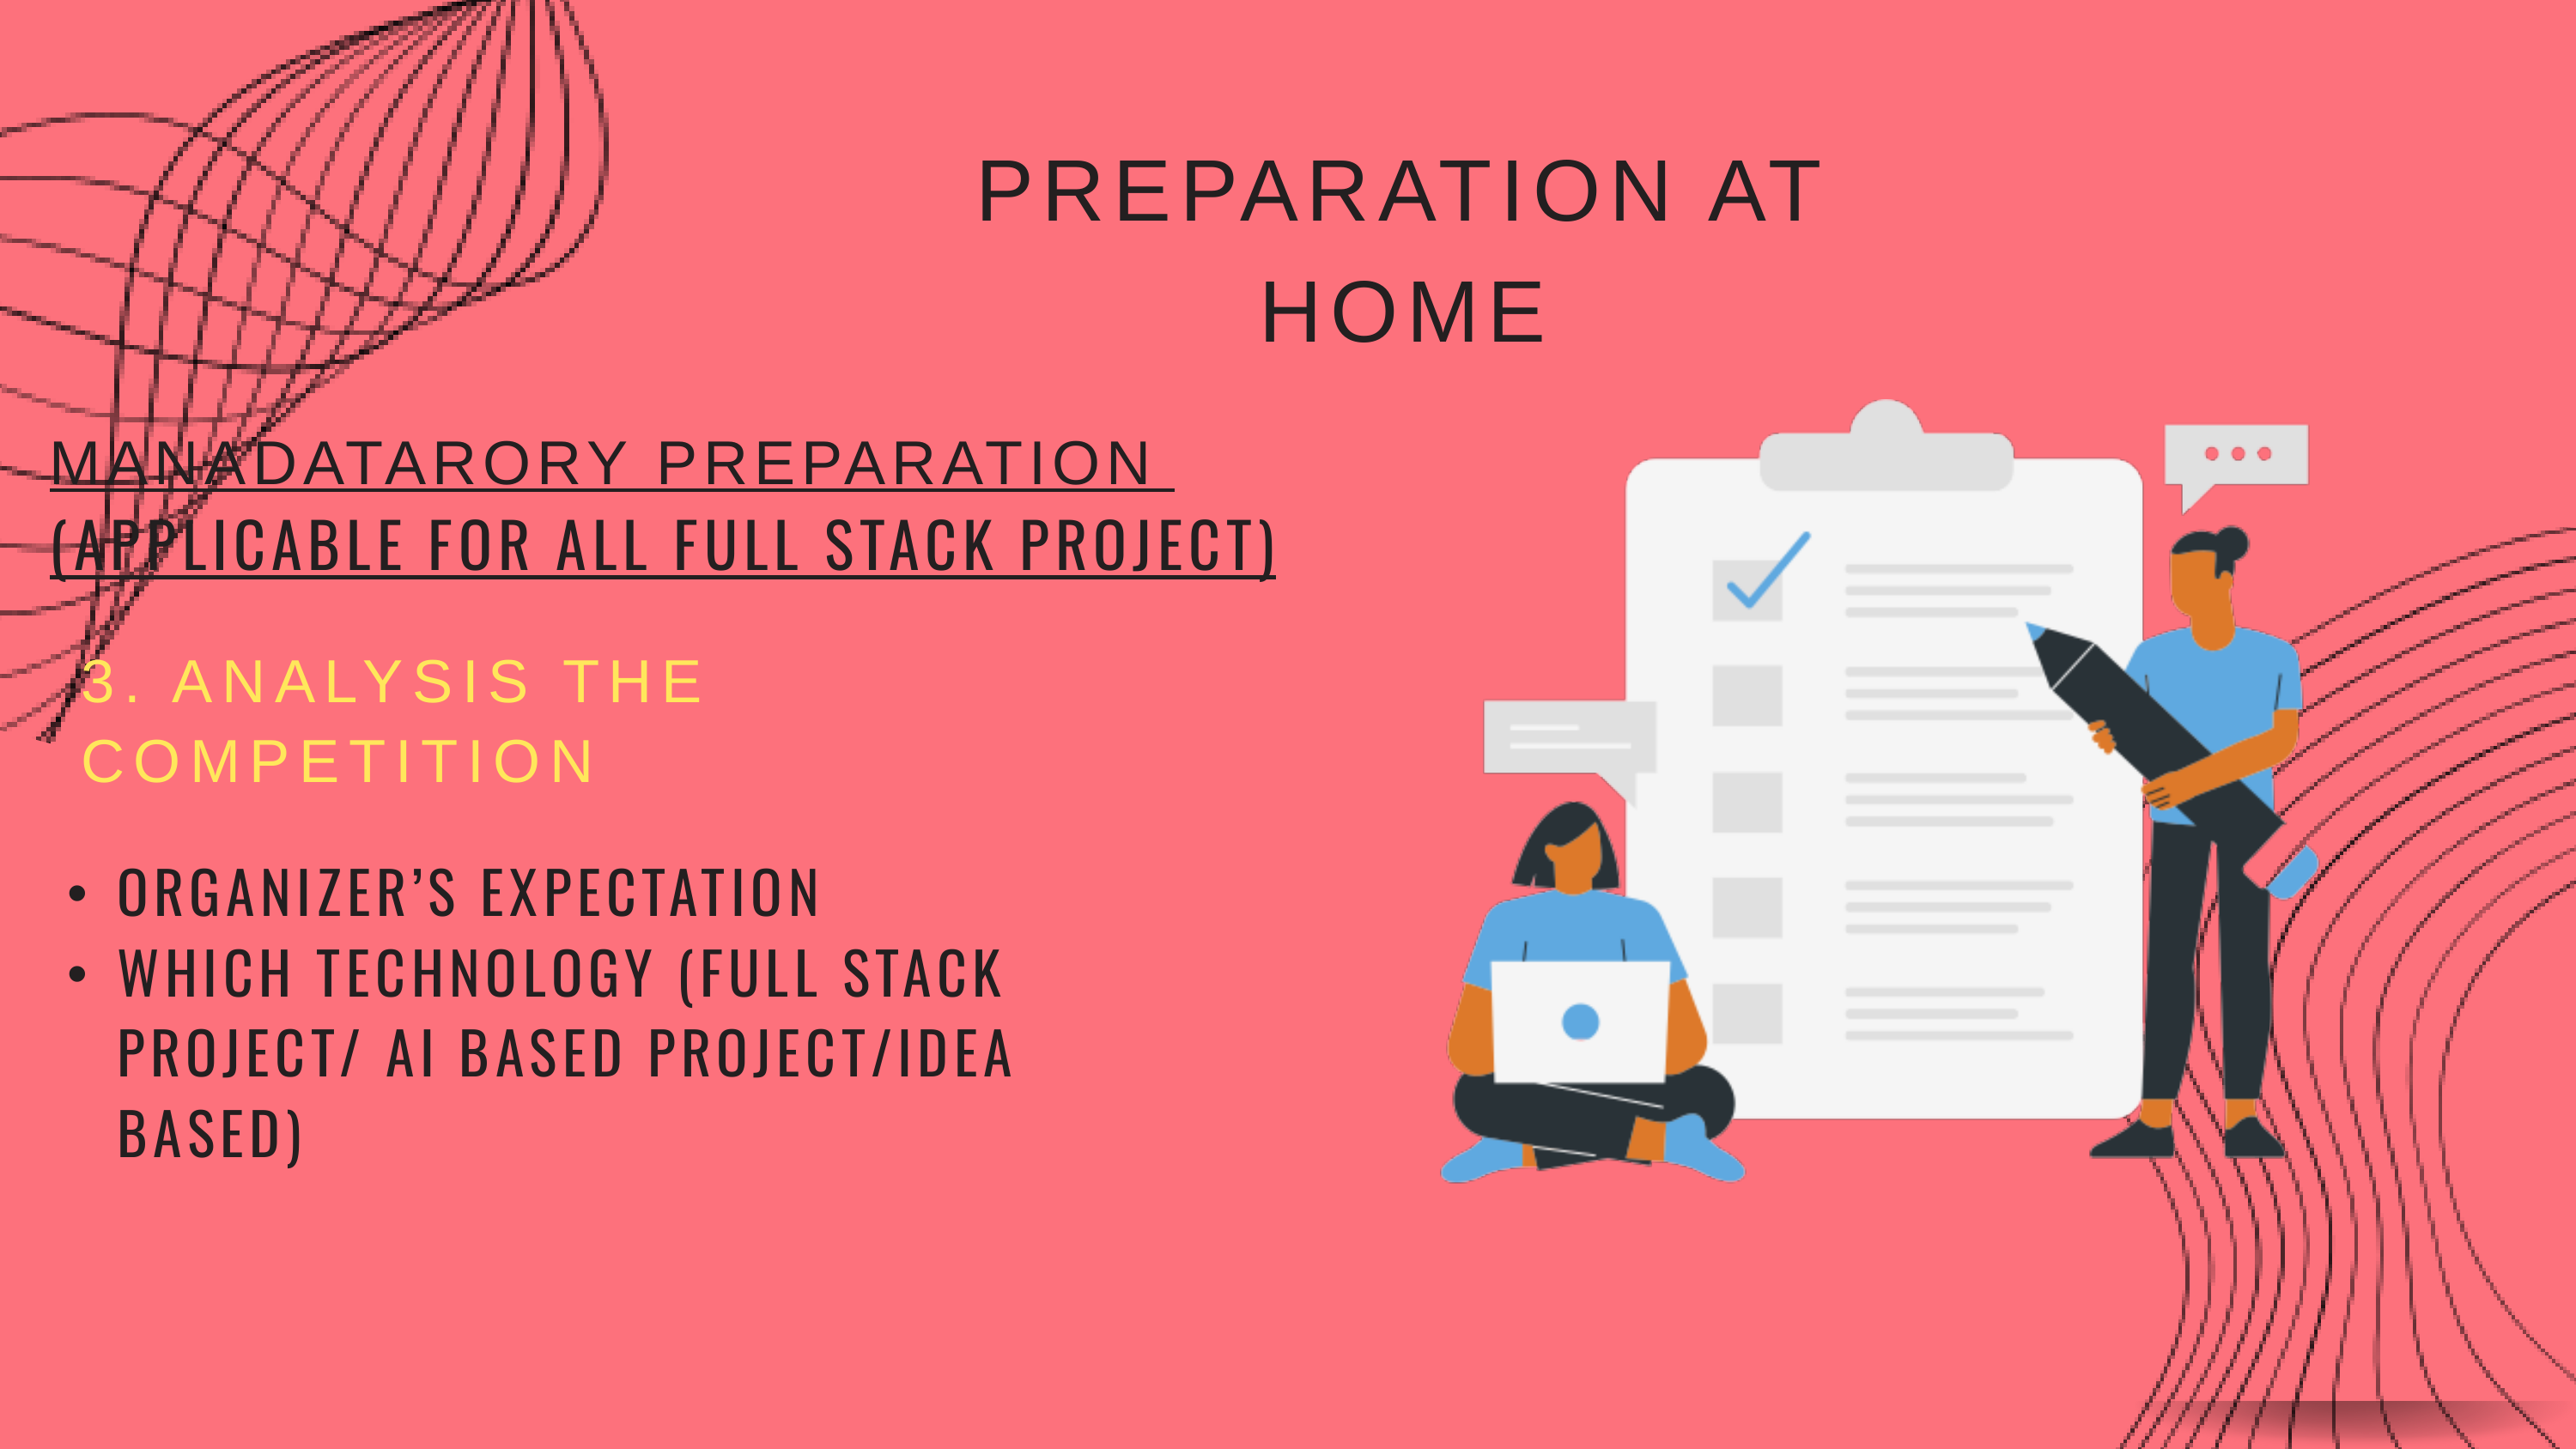

PREPARATION AT HOME

MANADATARORY PREPARATION
(APPLICABLE FOR ALL FULL STACK PROJECT)

3. ANALYSIS THE COMPETITION
ORGANIZER’S EXPECTATION
WHICH TECHNOLOGY (FULL STACK PROJECT/ AI BASED PROJECT/IDEA BASED)